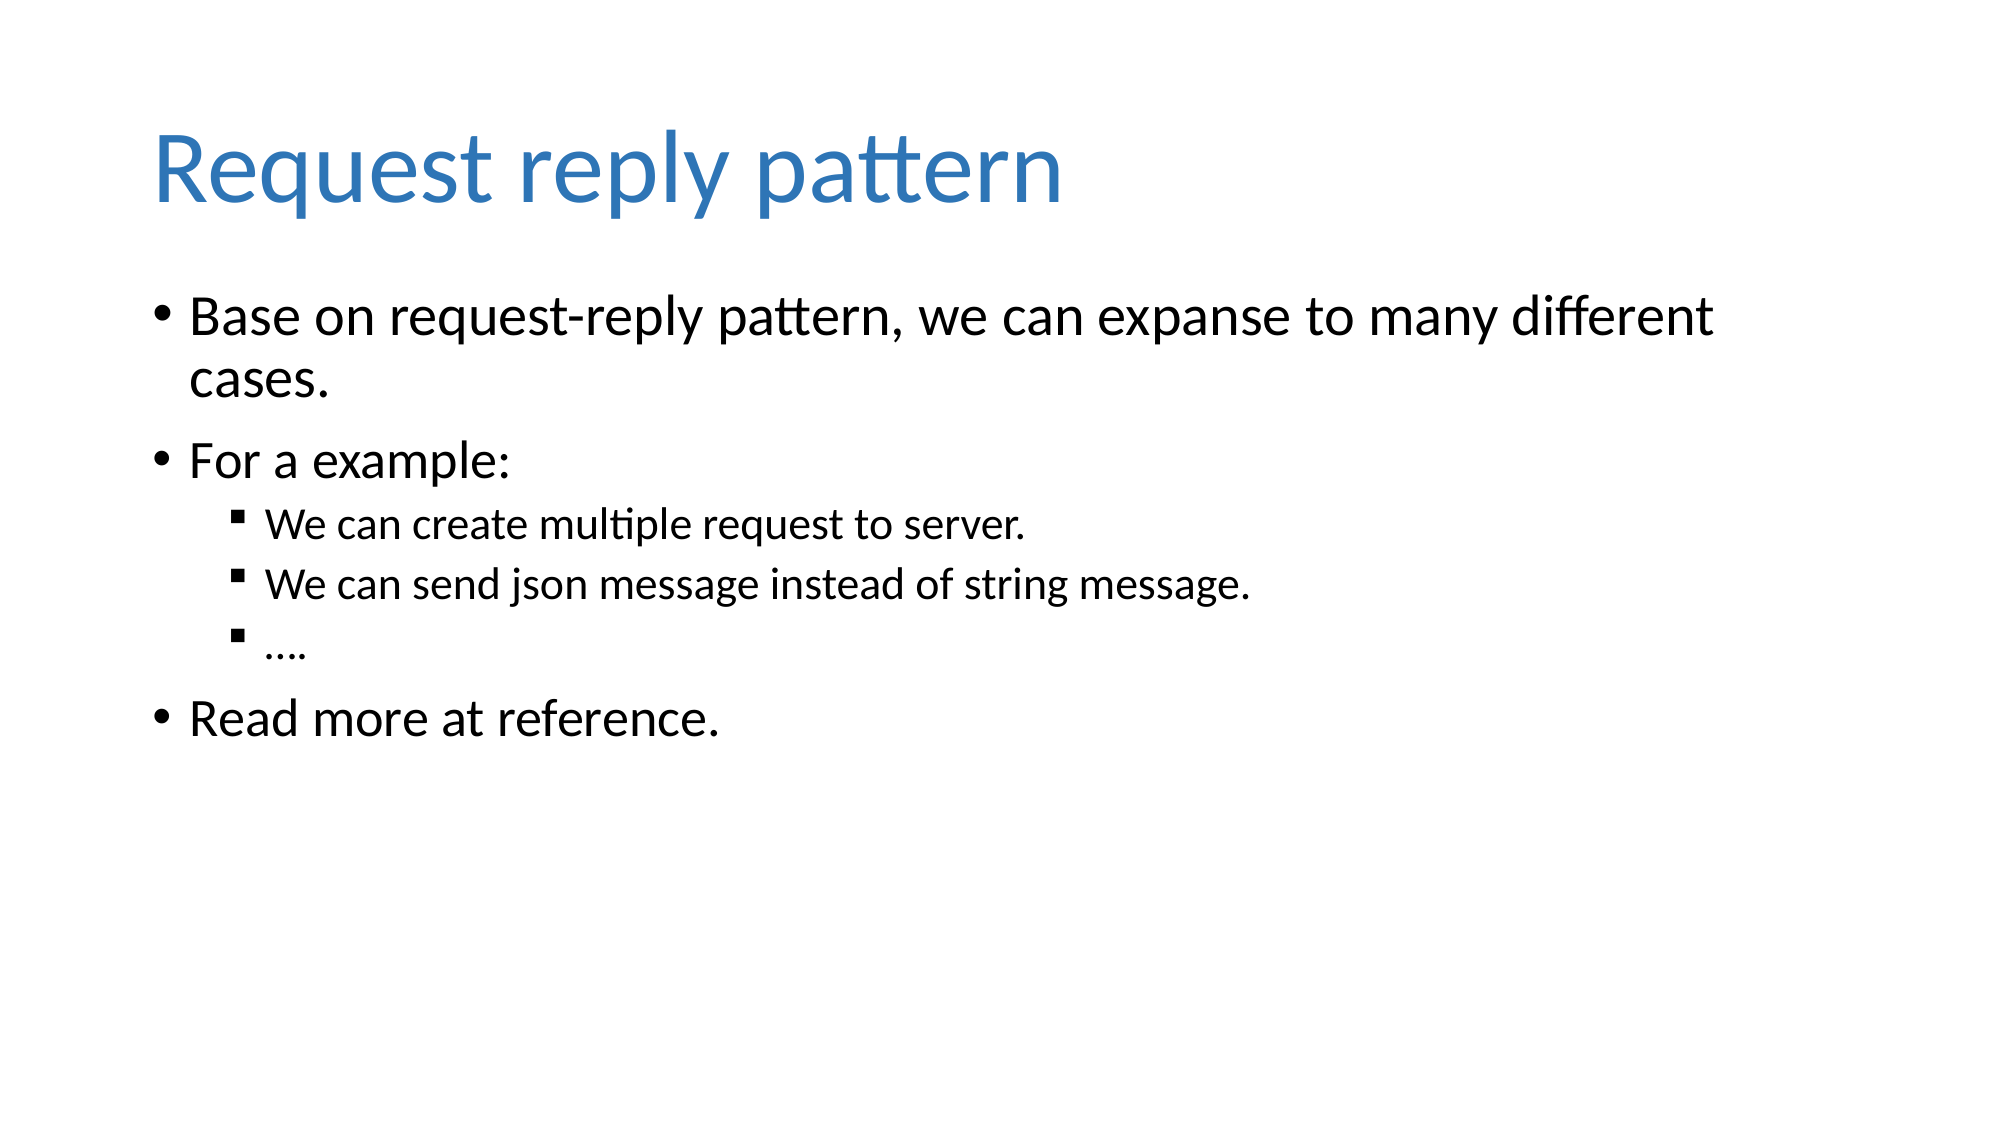

# Request reply pattern
Base on request-reply pattern, we can expanse to many different cases.
For a example:
We can create multiple request to server.
We can send json message instead of string message.
….
Read more at reference.